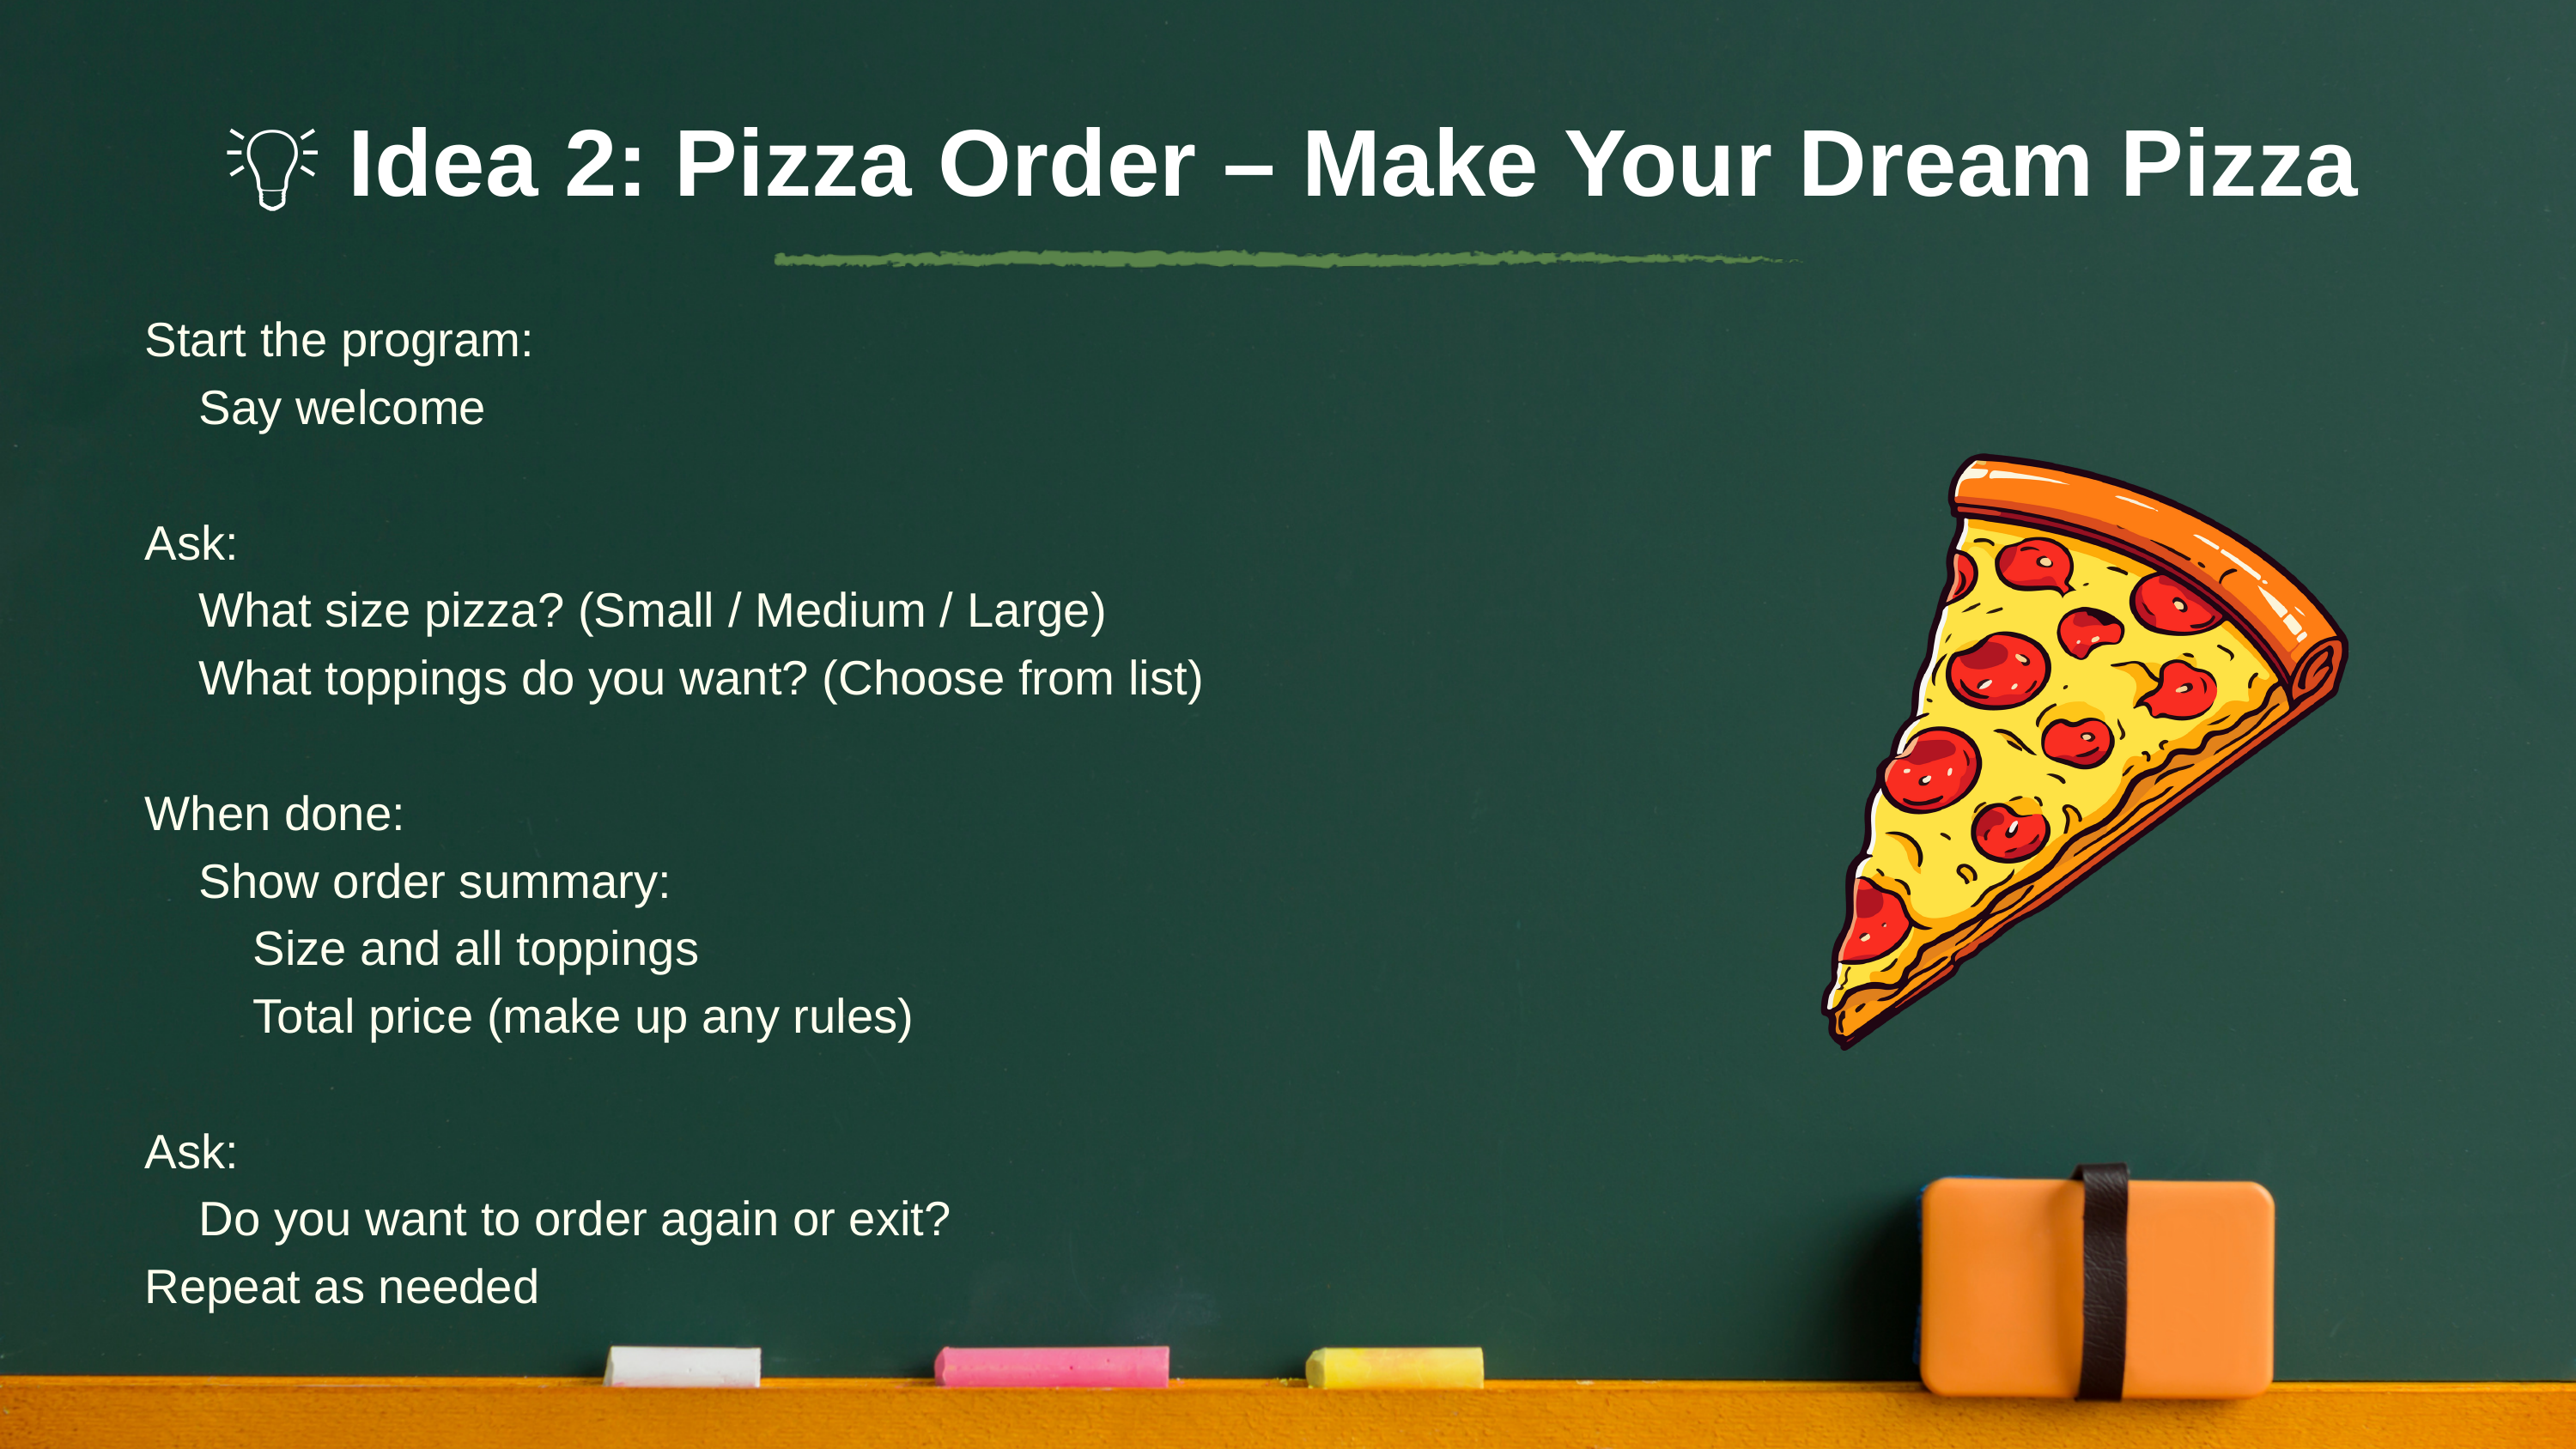

💡 Idea 2: Pizza Order – Make Your Dream Pizza

Start the program:
    Say welcome

Ask:
    What size pizza? (Small / Medium / Large)
    What toppings do you want? (Choose from list)

When done:
    Show order summary:
        Size and all toppings
        Total price (make up any rules)

Ask:
    Do you want to order again or exit?
Repeat as needed